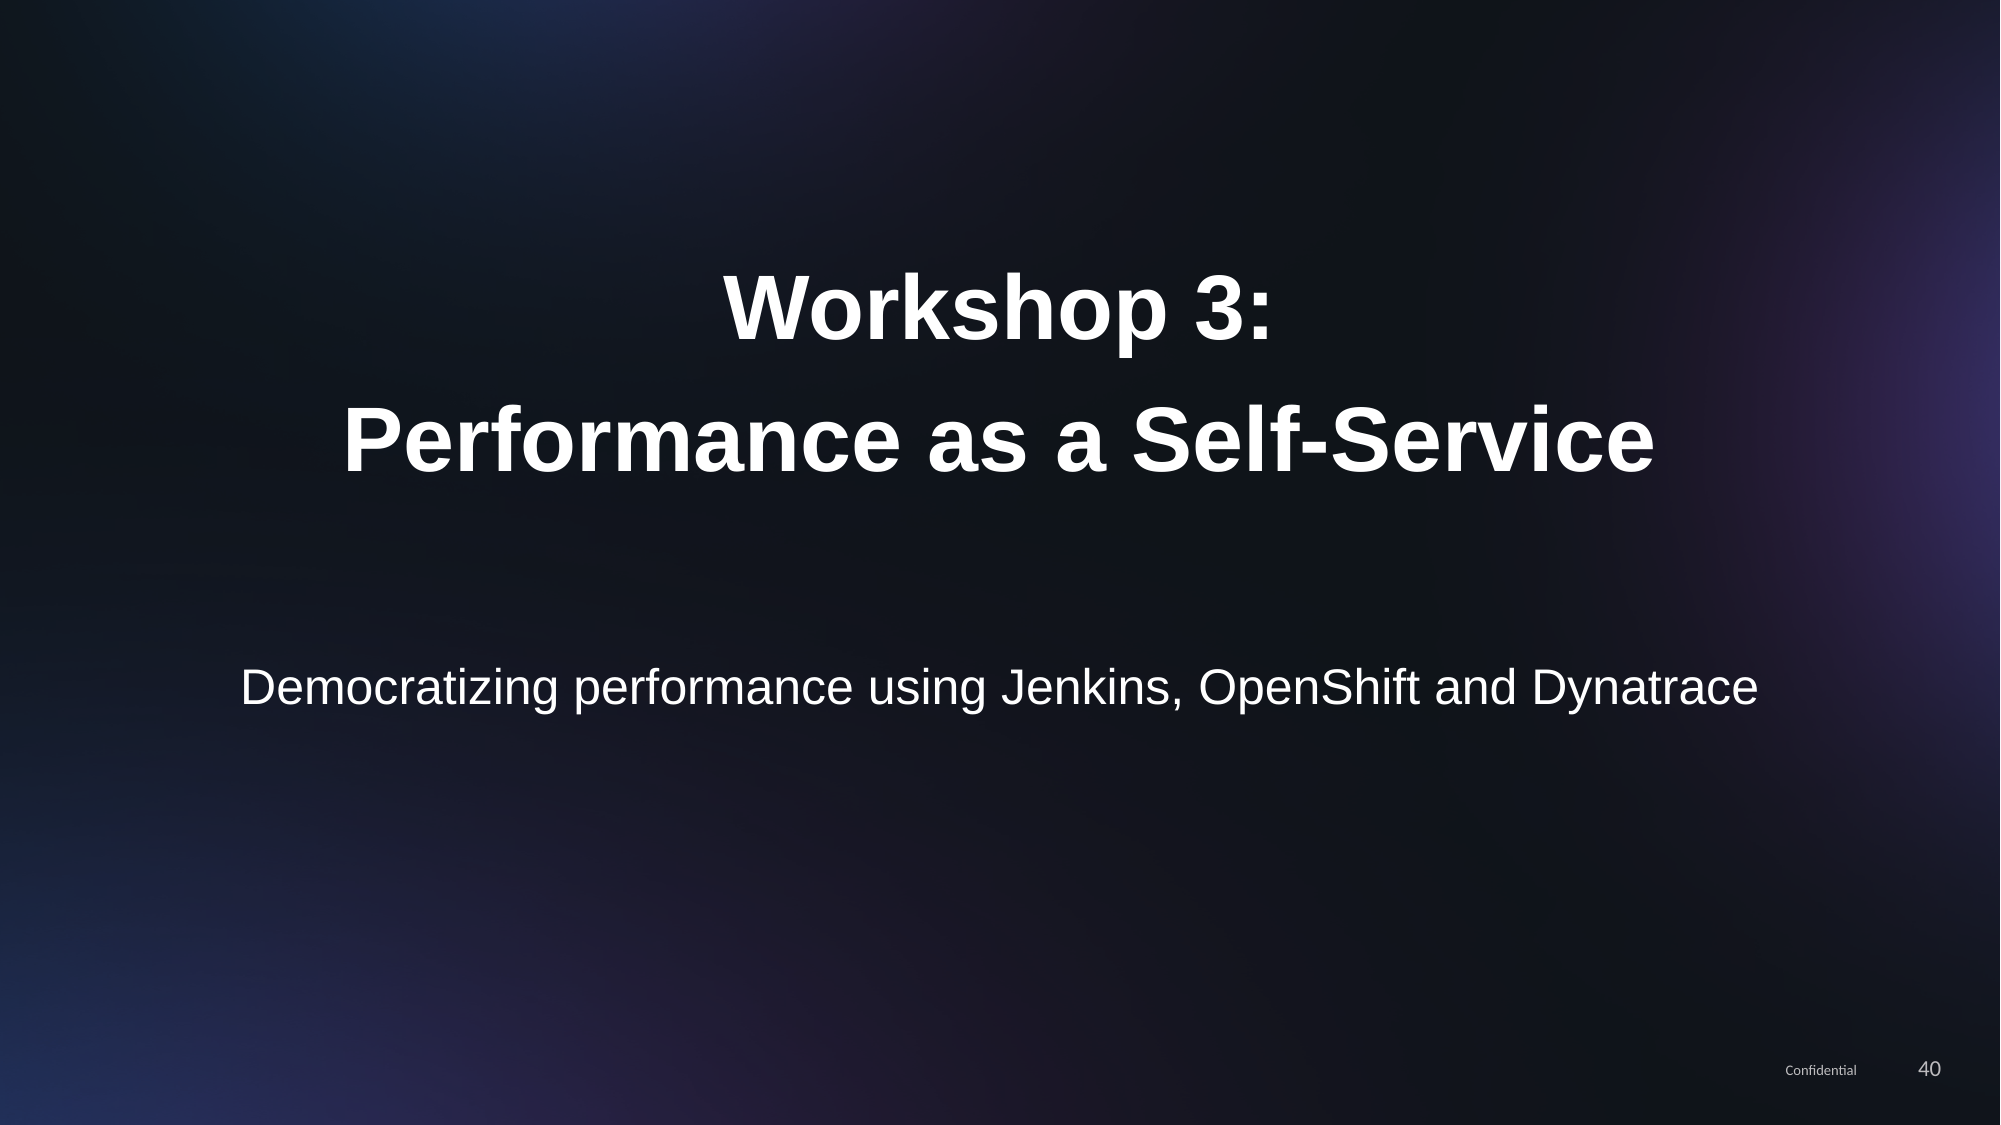

# Workshop 3: Performance as a Self-Service
Democratizing performance using Jenkins, OpenShift and Dynatrace